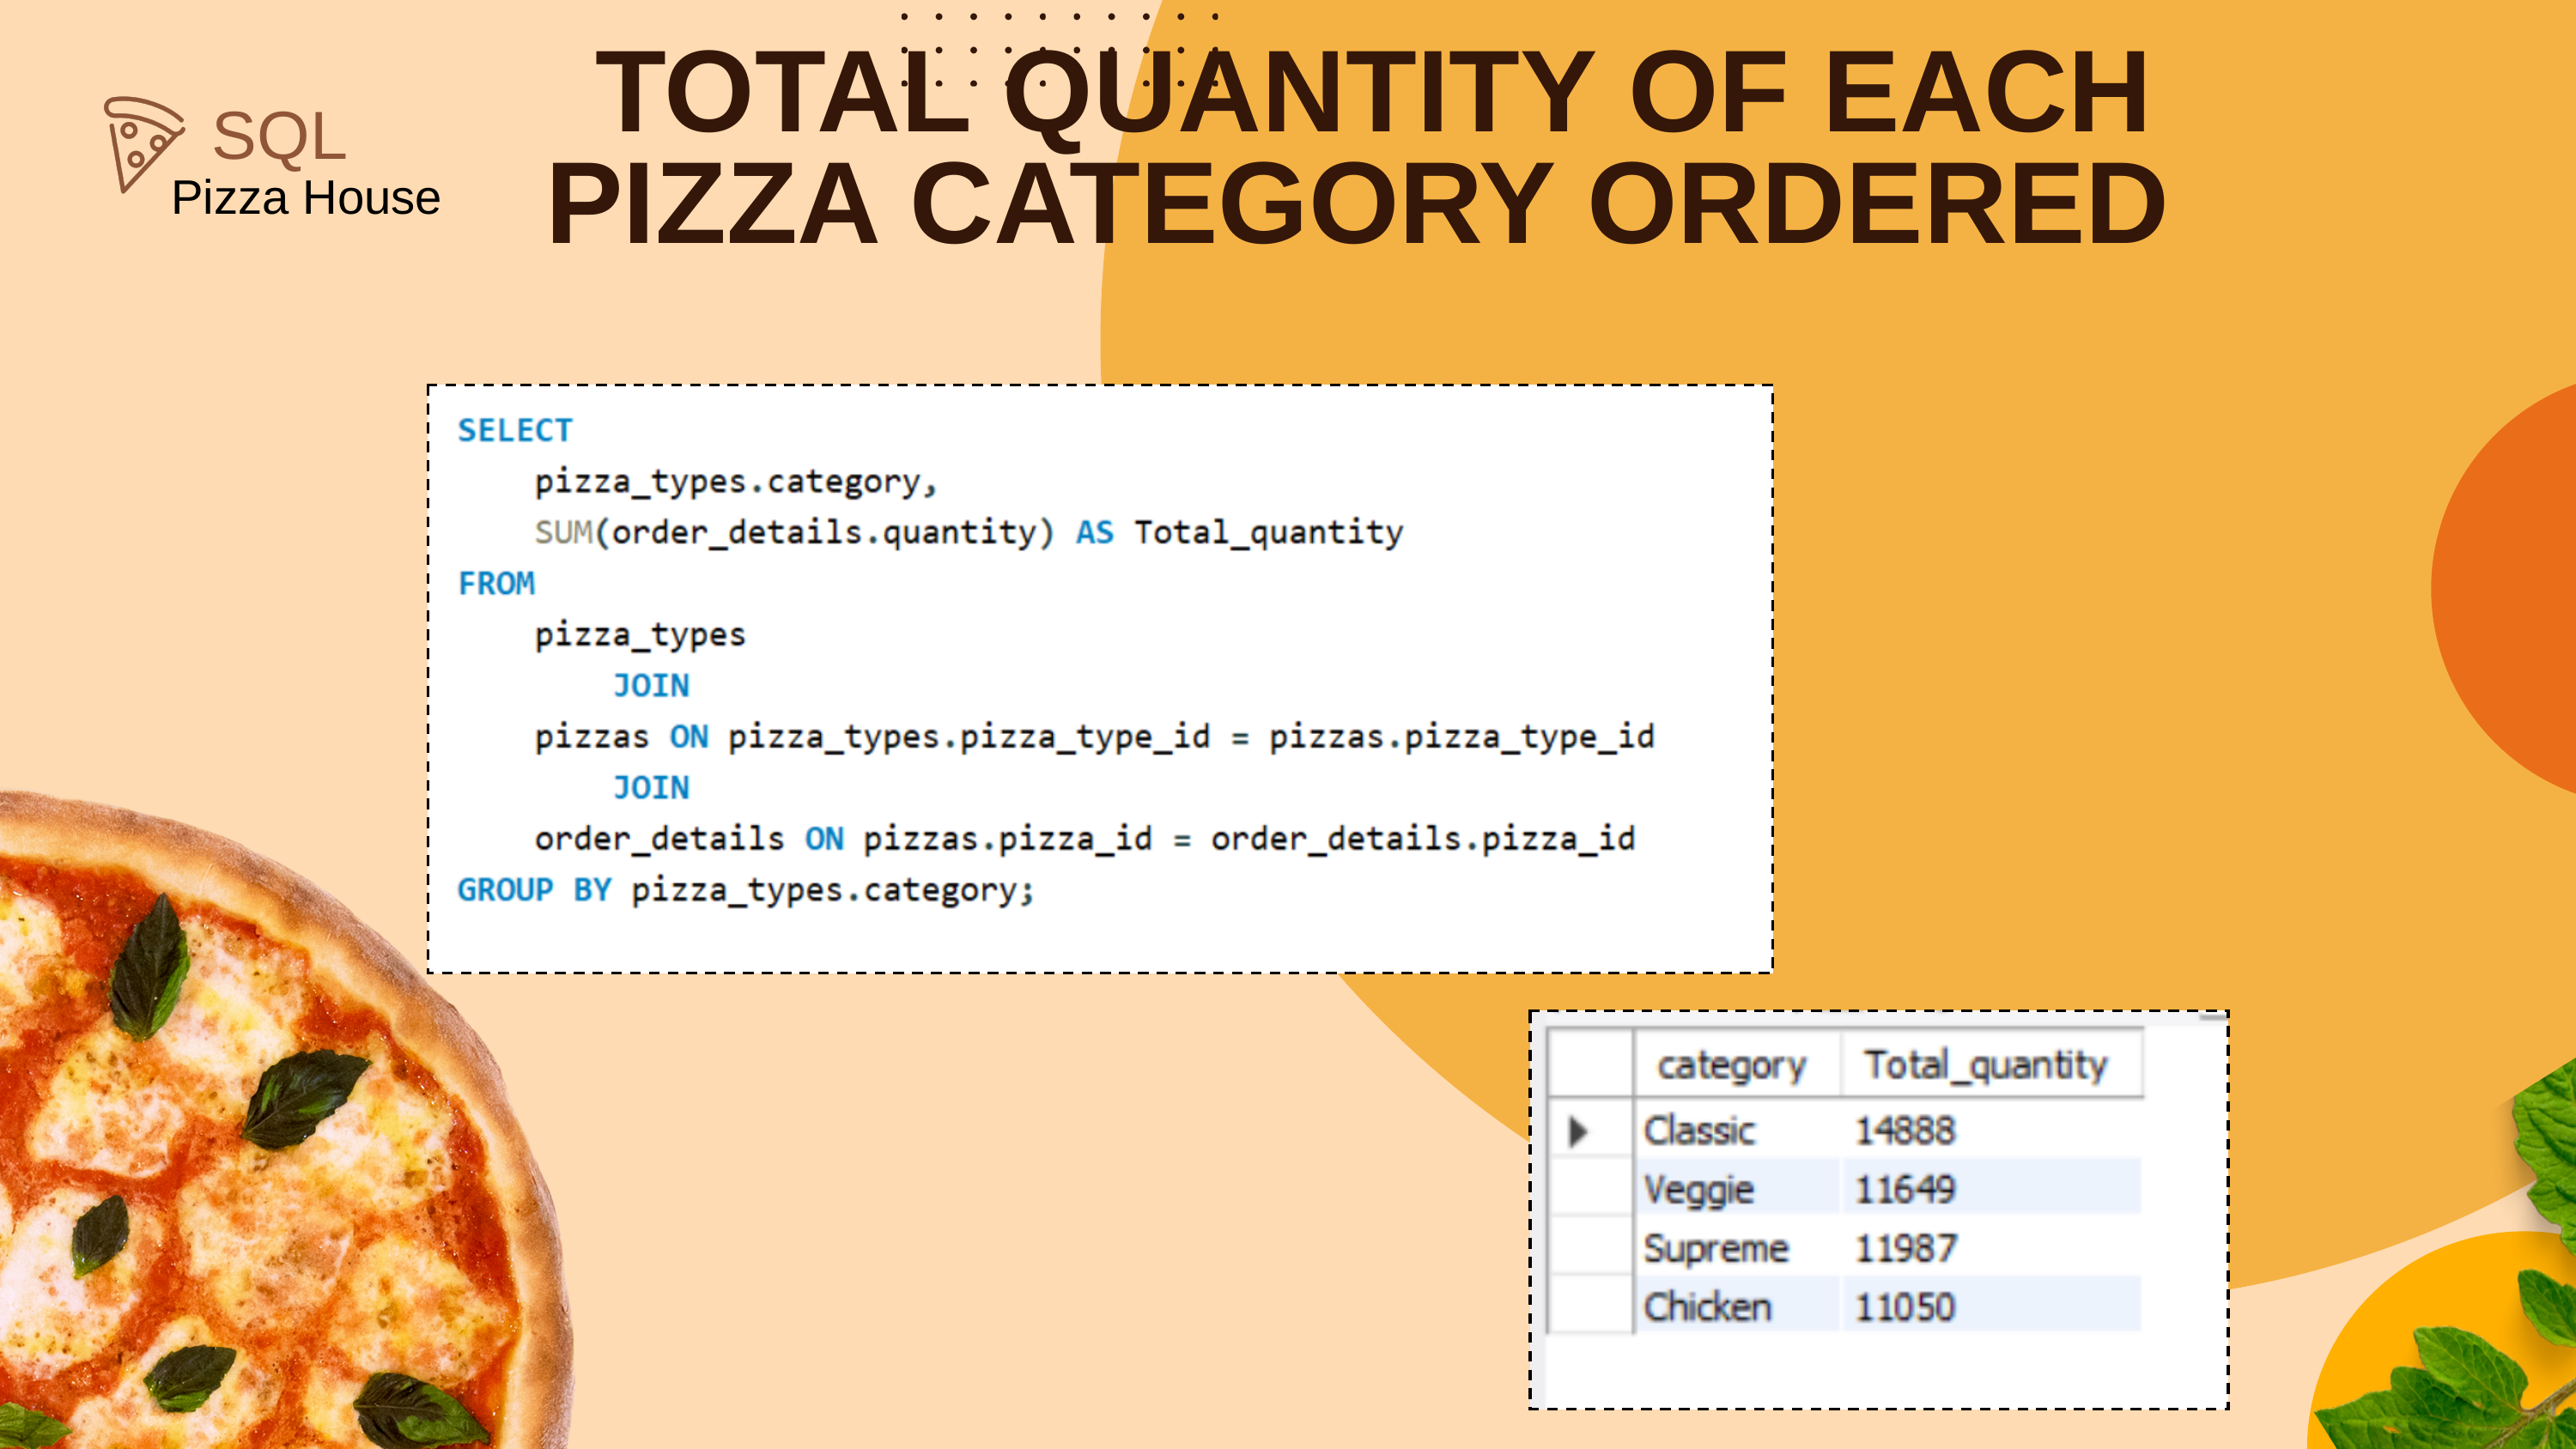

TOTAL QUANTITY OF EACH PIZZA CATEGORY ORDERED

SQL
Pizza House